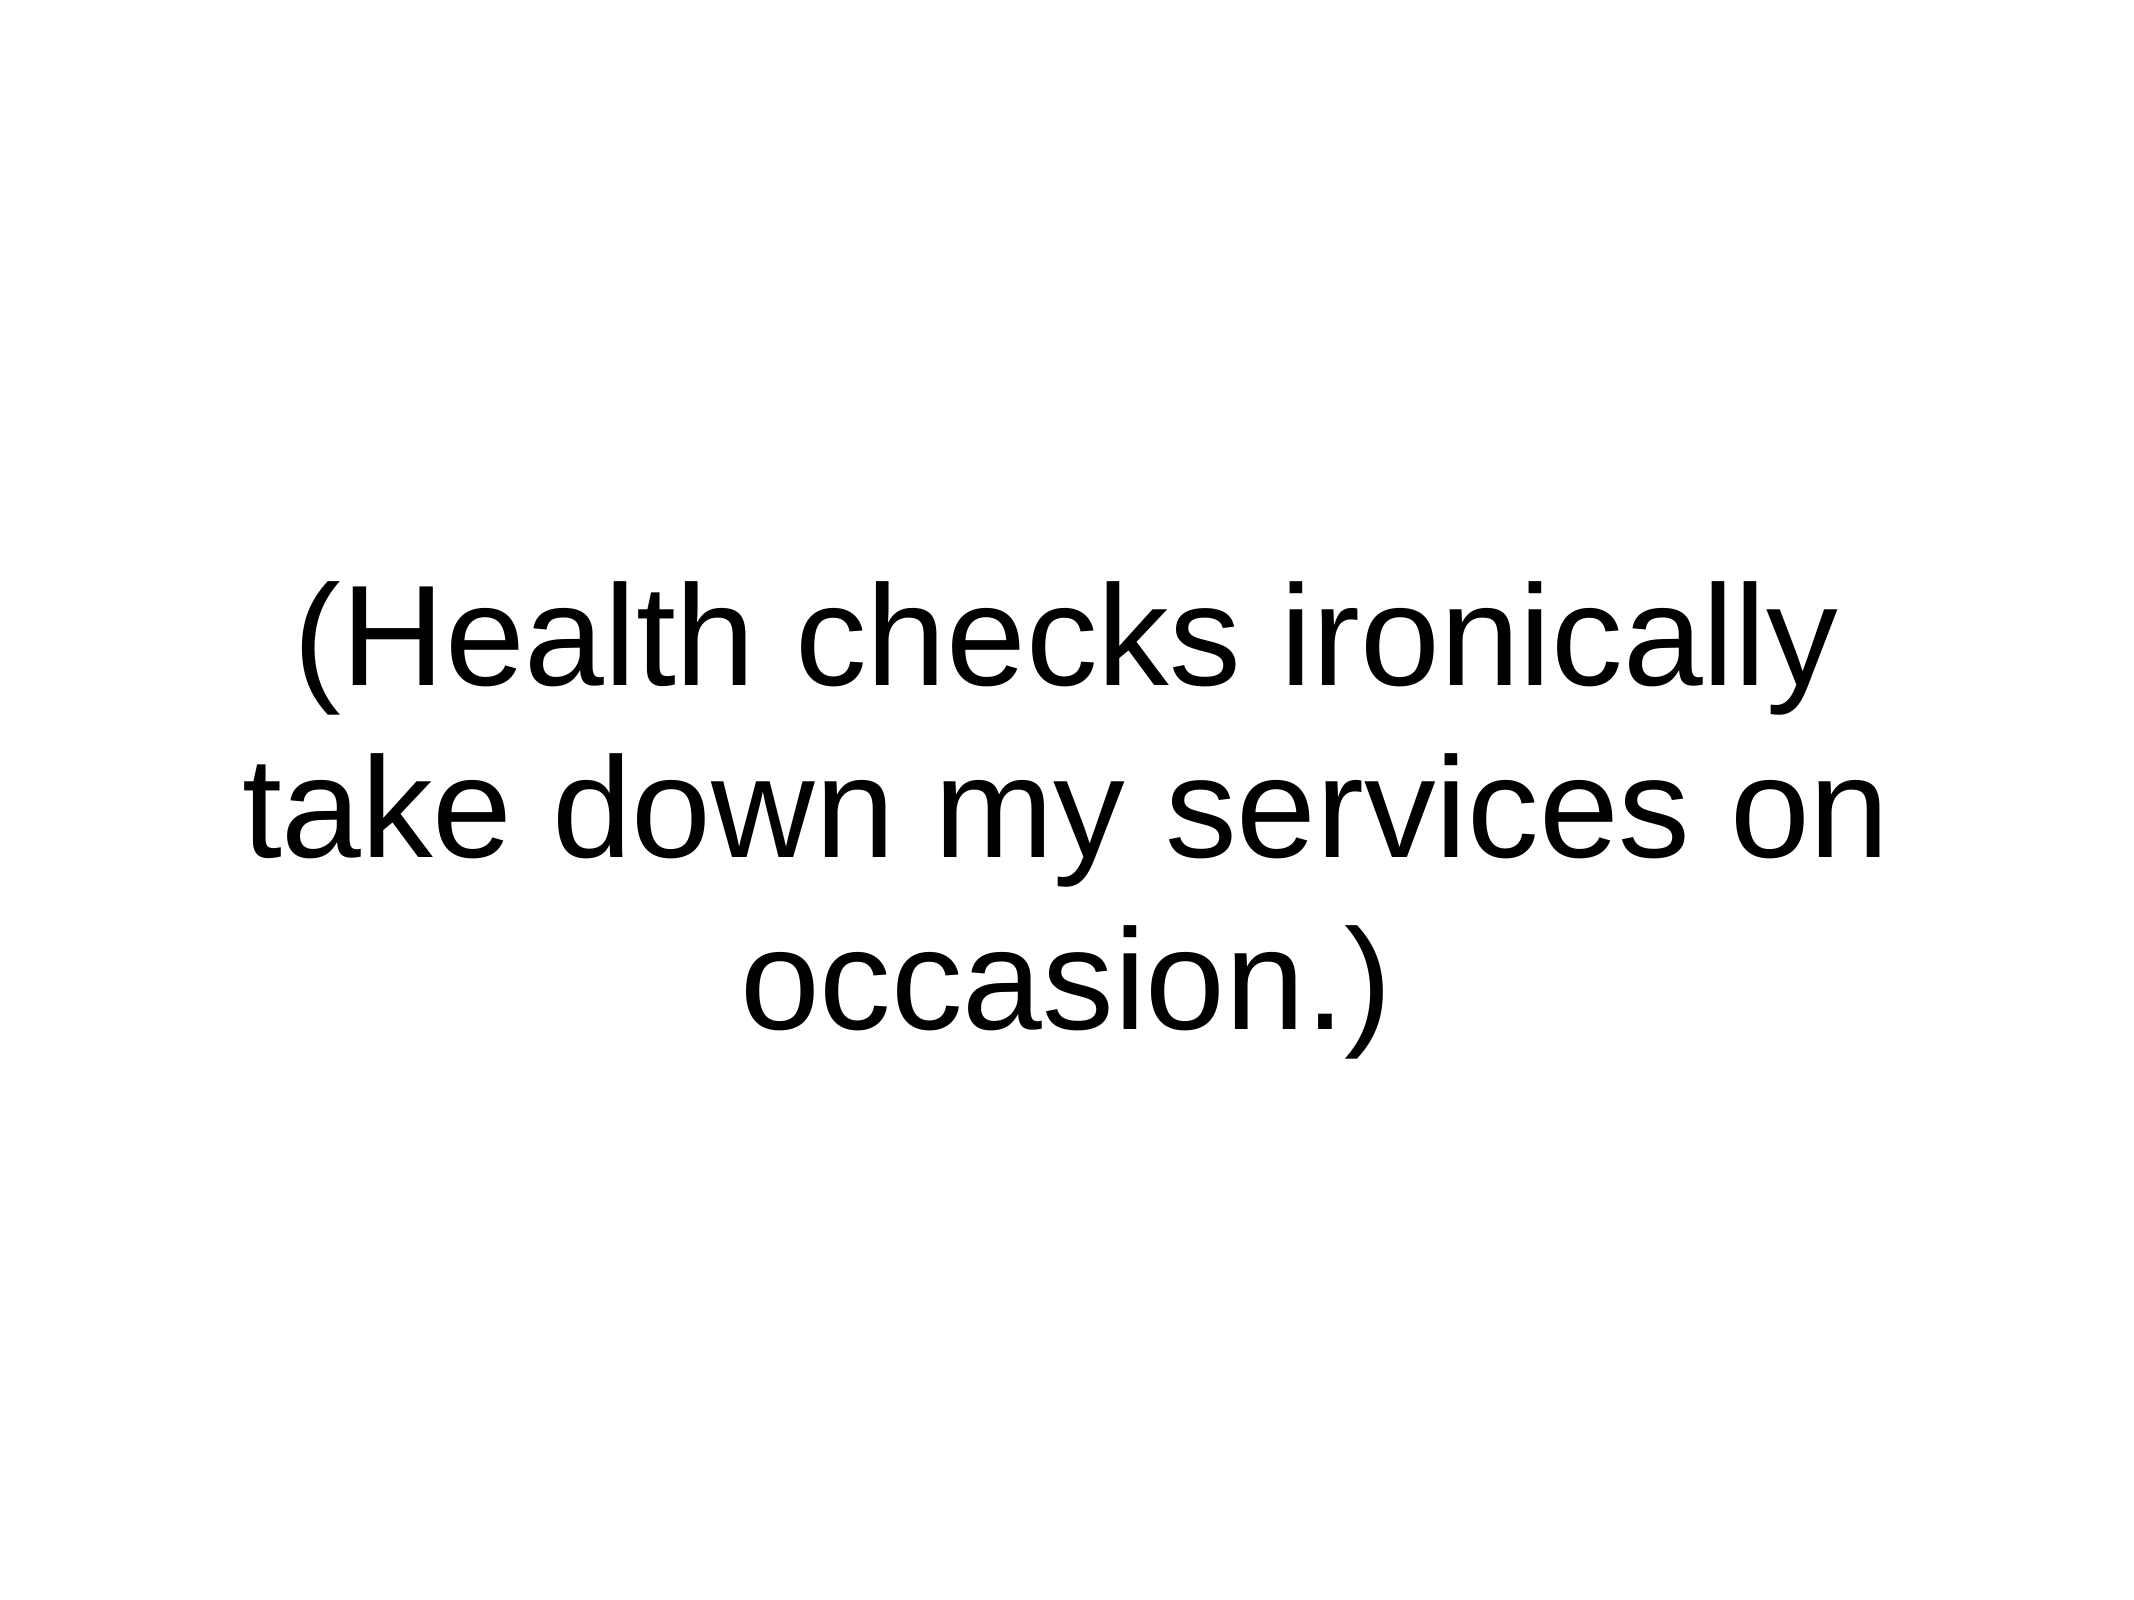

# (Health checks ironically take down my services on occasion.)